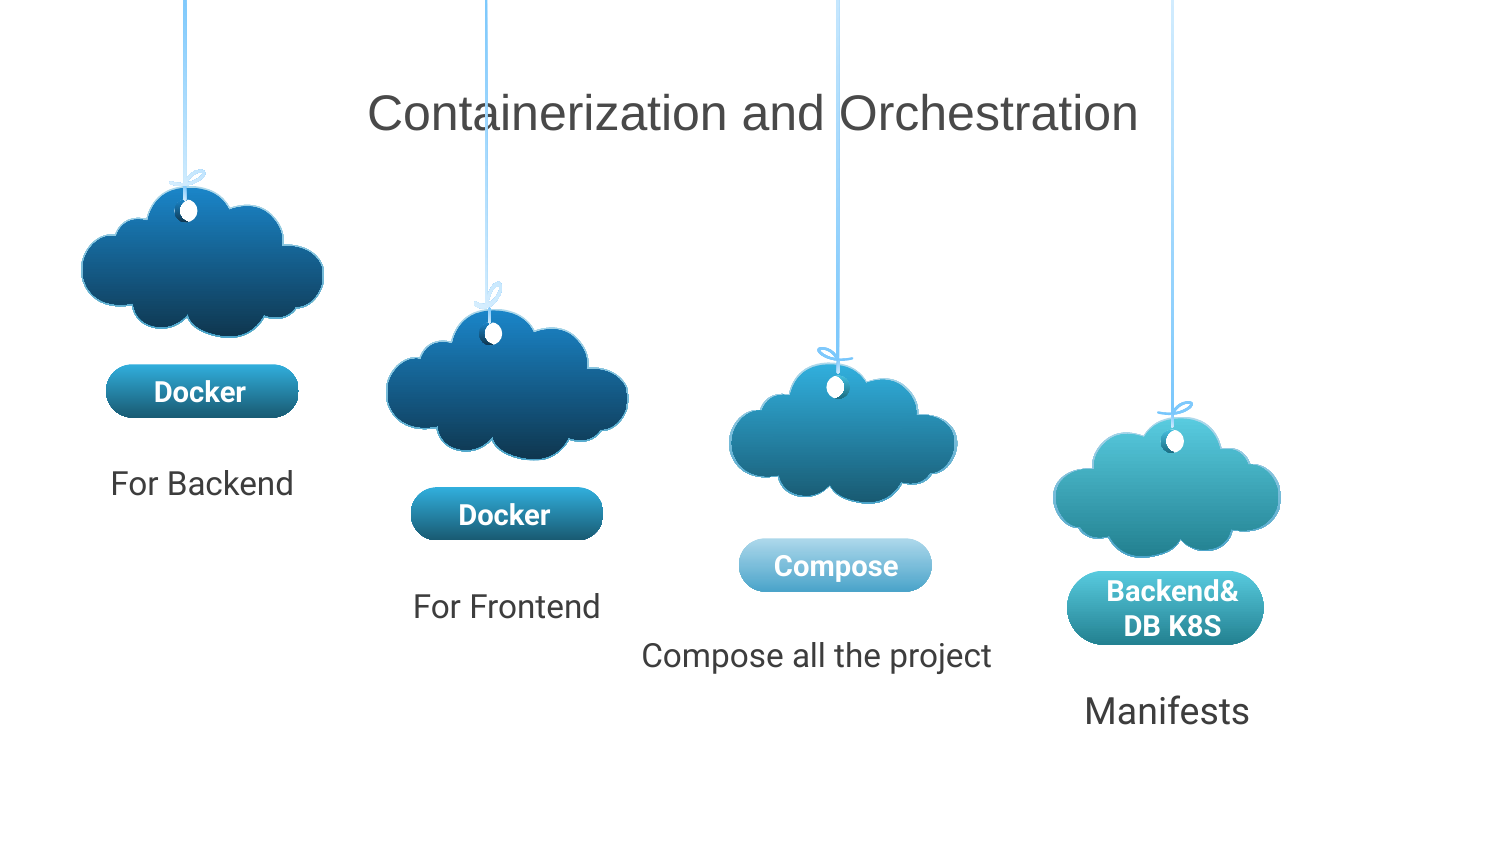

# Containerization and Orchestration

Docker

For Backend

Docker

Compose
For Frontend

Backend& DB K8S
Compose all the project
Manifests